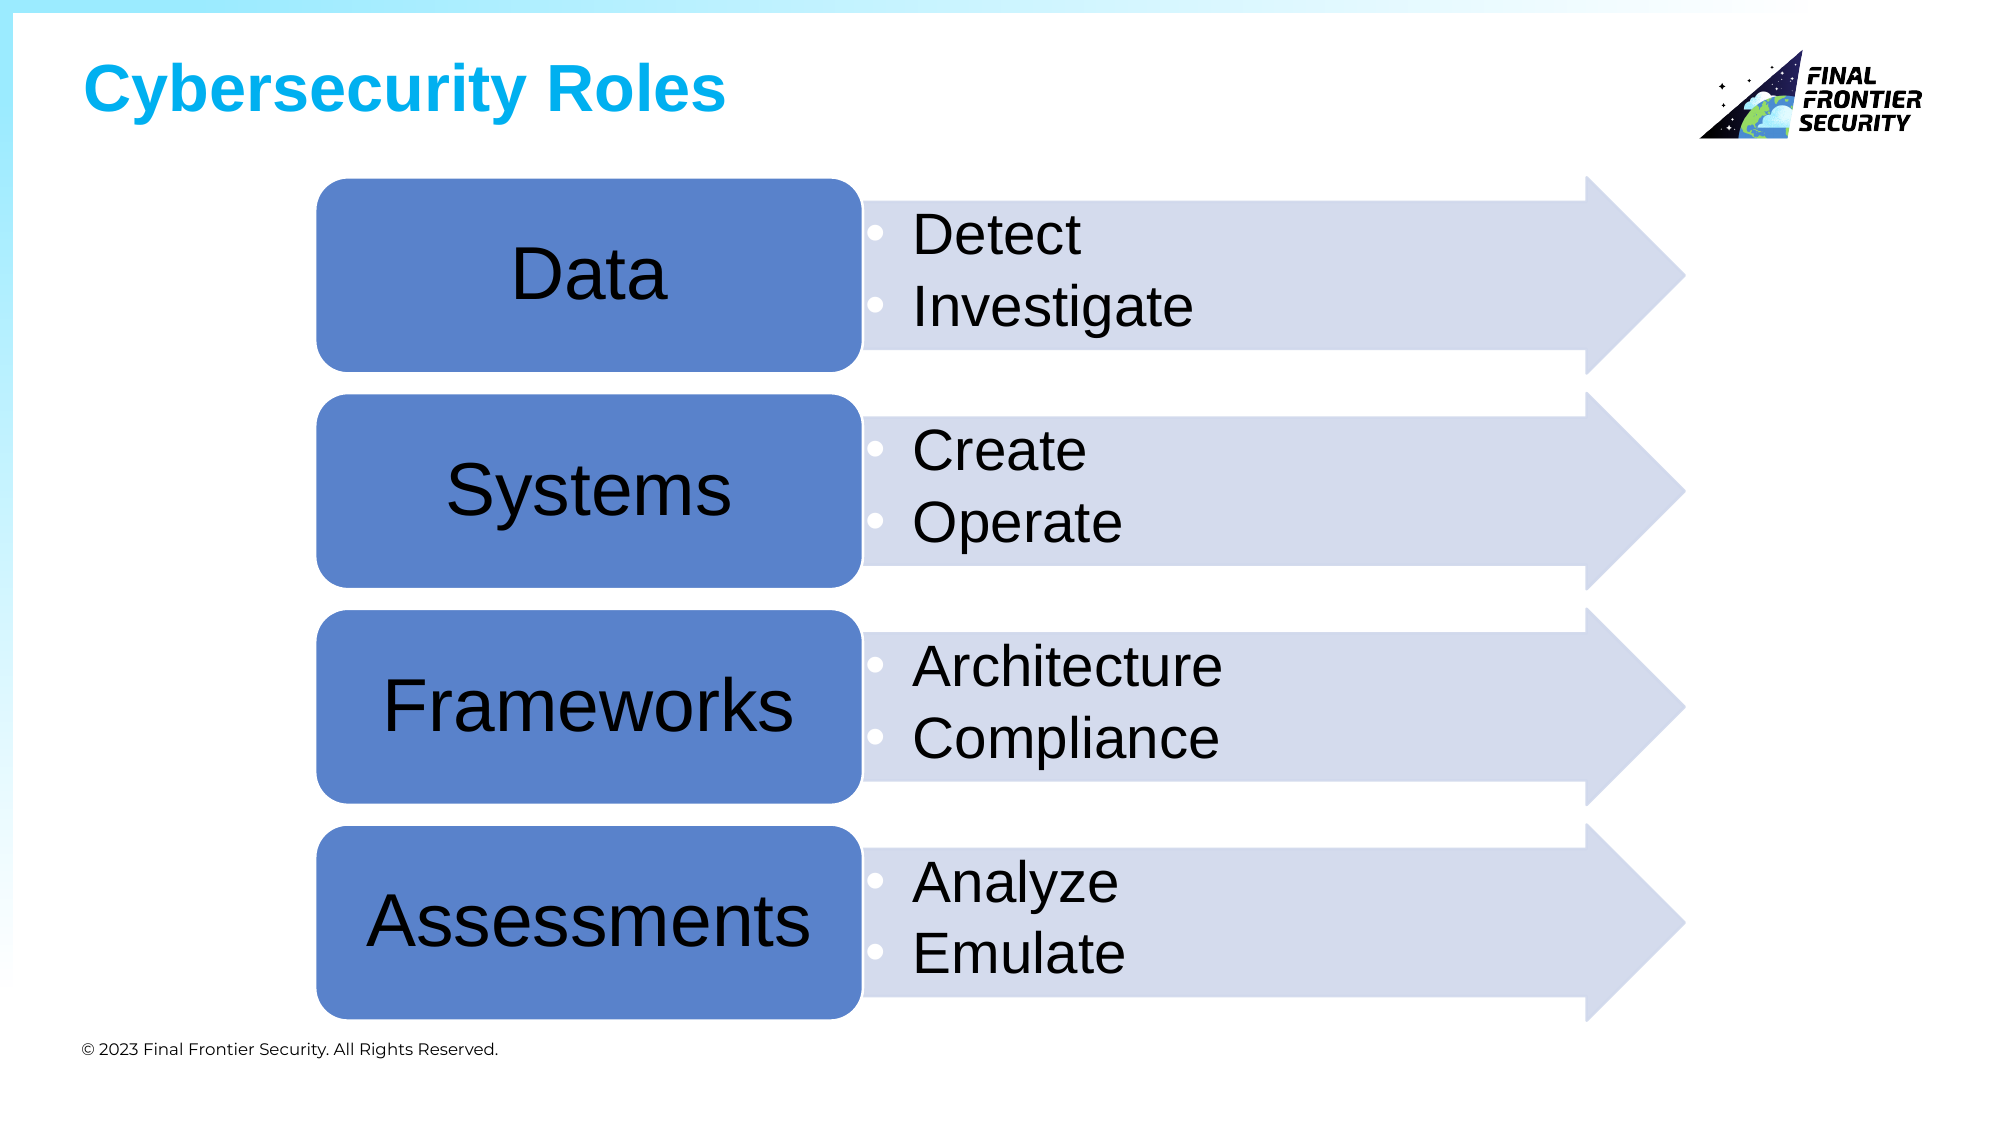

# Cybersecurity Roles

Data
Detect
Investigate

Systems
Create
Operate

Frameworks
Architecture
Compliance

Assessments
Analyze
Emulate